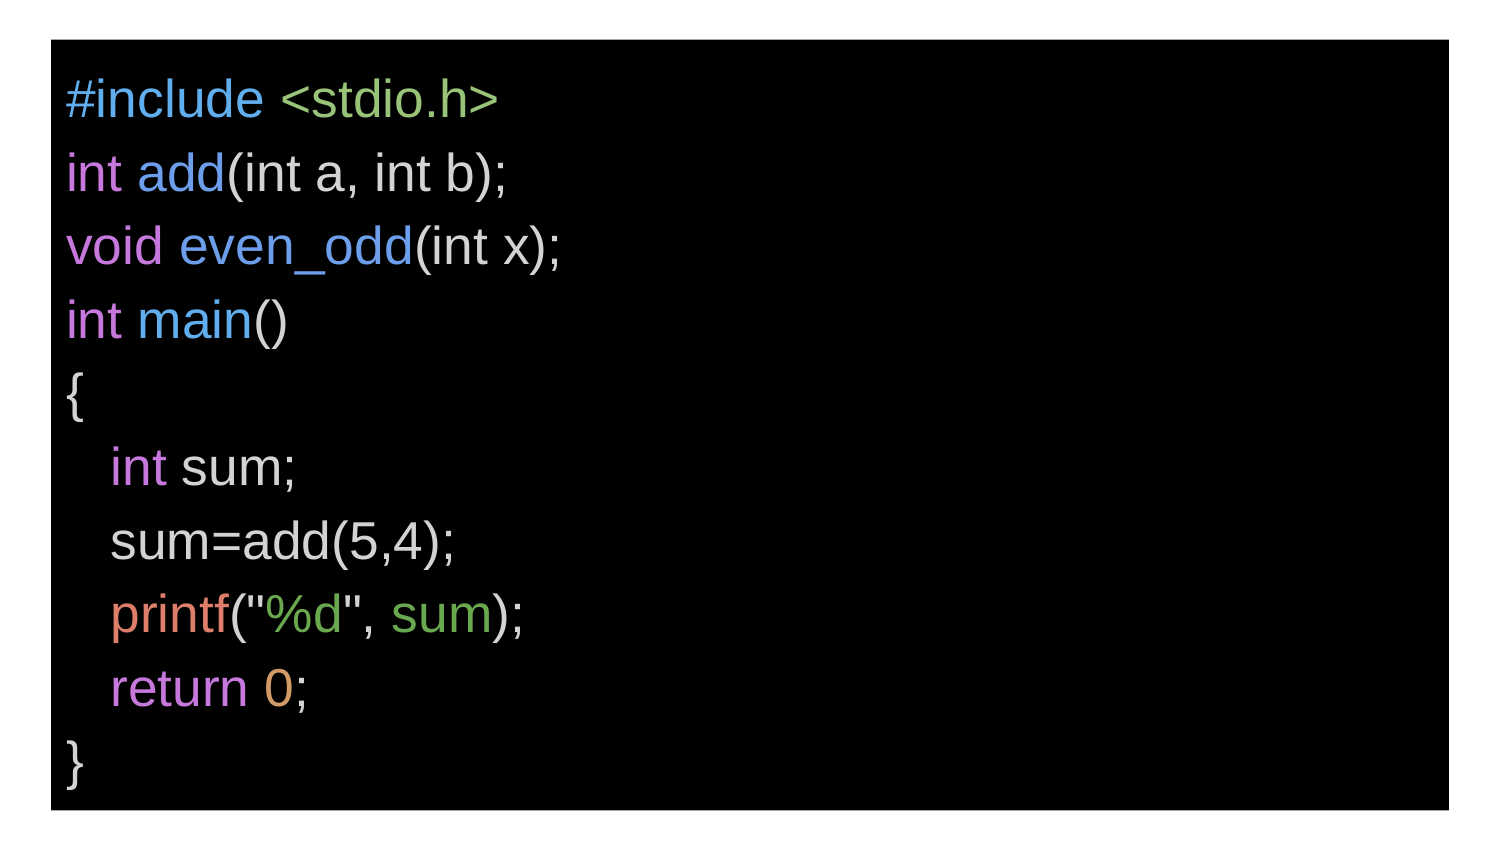

#include <stdio.h>
int add(int a, int b);
void even_odd(int x);
int main()
{
   int sum;
   sum=add(5,4);
   printf("%d", sum);
   return 0;
}

#